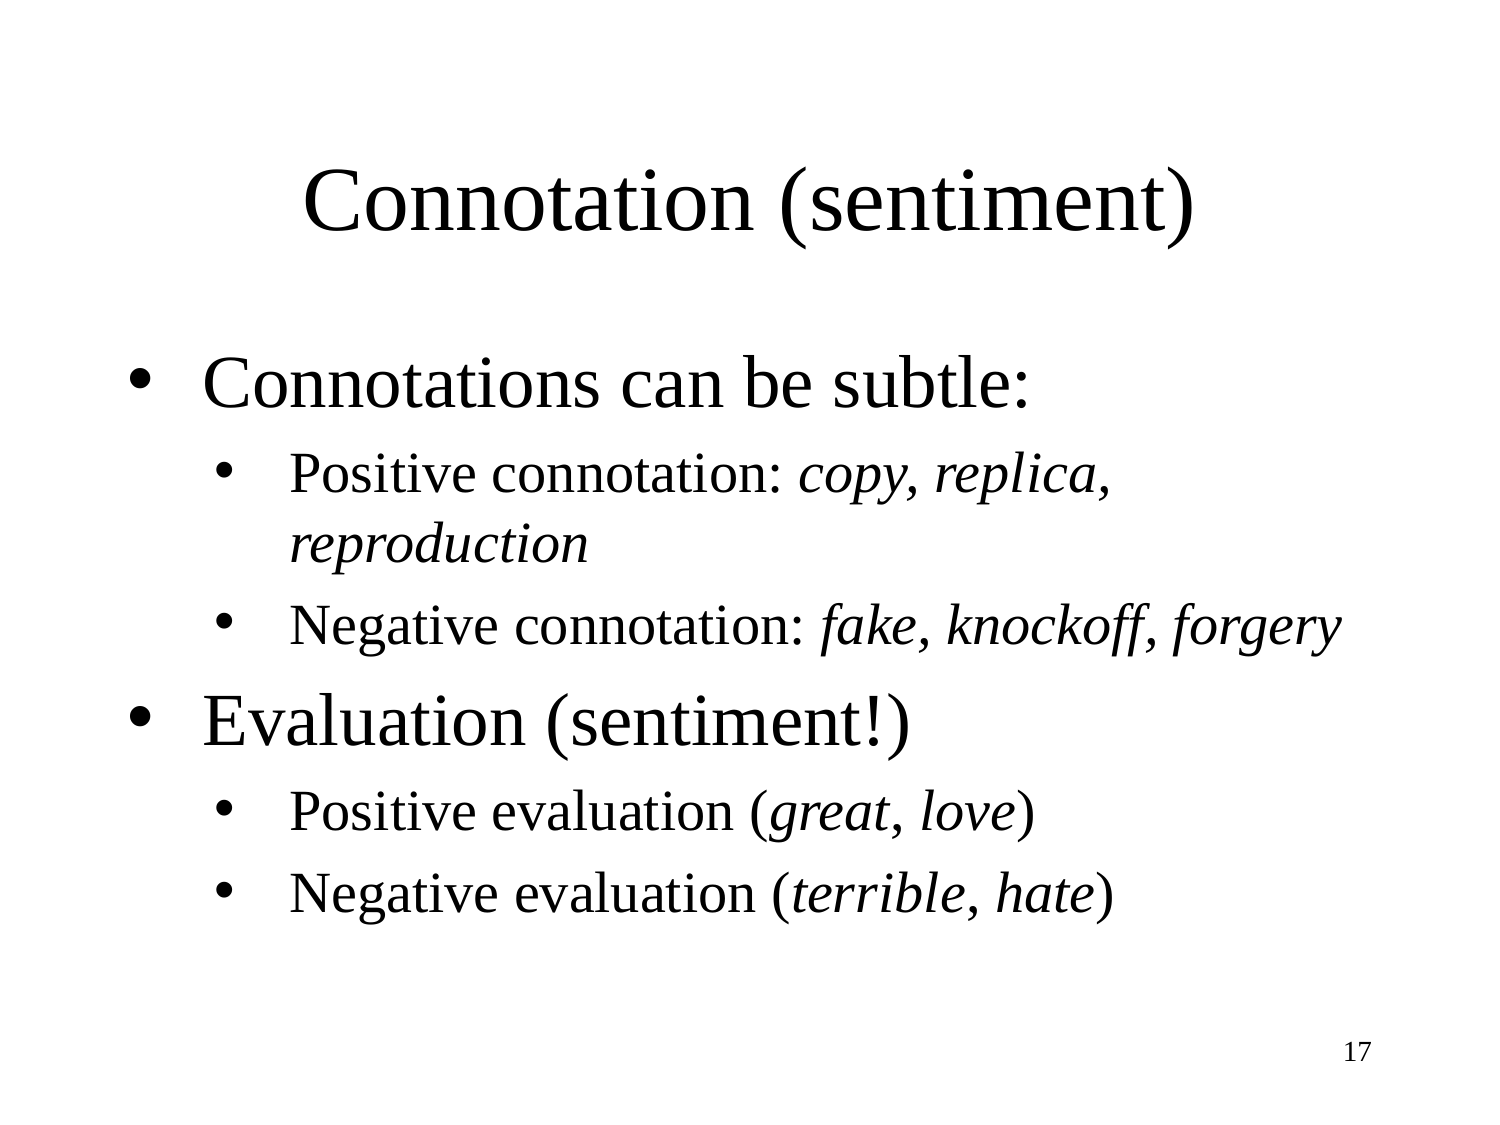

# Connotation (sentiment)
Connotations can be subtle:
Positive connotation: copy, replica, reproduction
Negative connotation: fake, knockoff, forgery
Evaluation (sentiment!)
Positive evaluation (great, love)
Negative evaluation (terrible, hate)

17